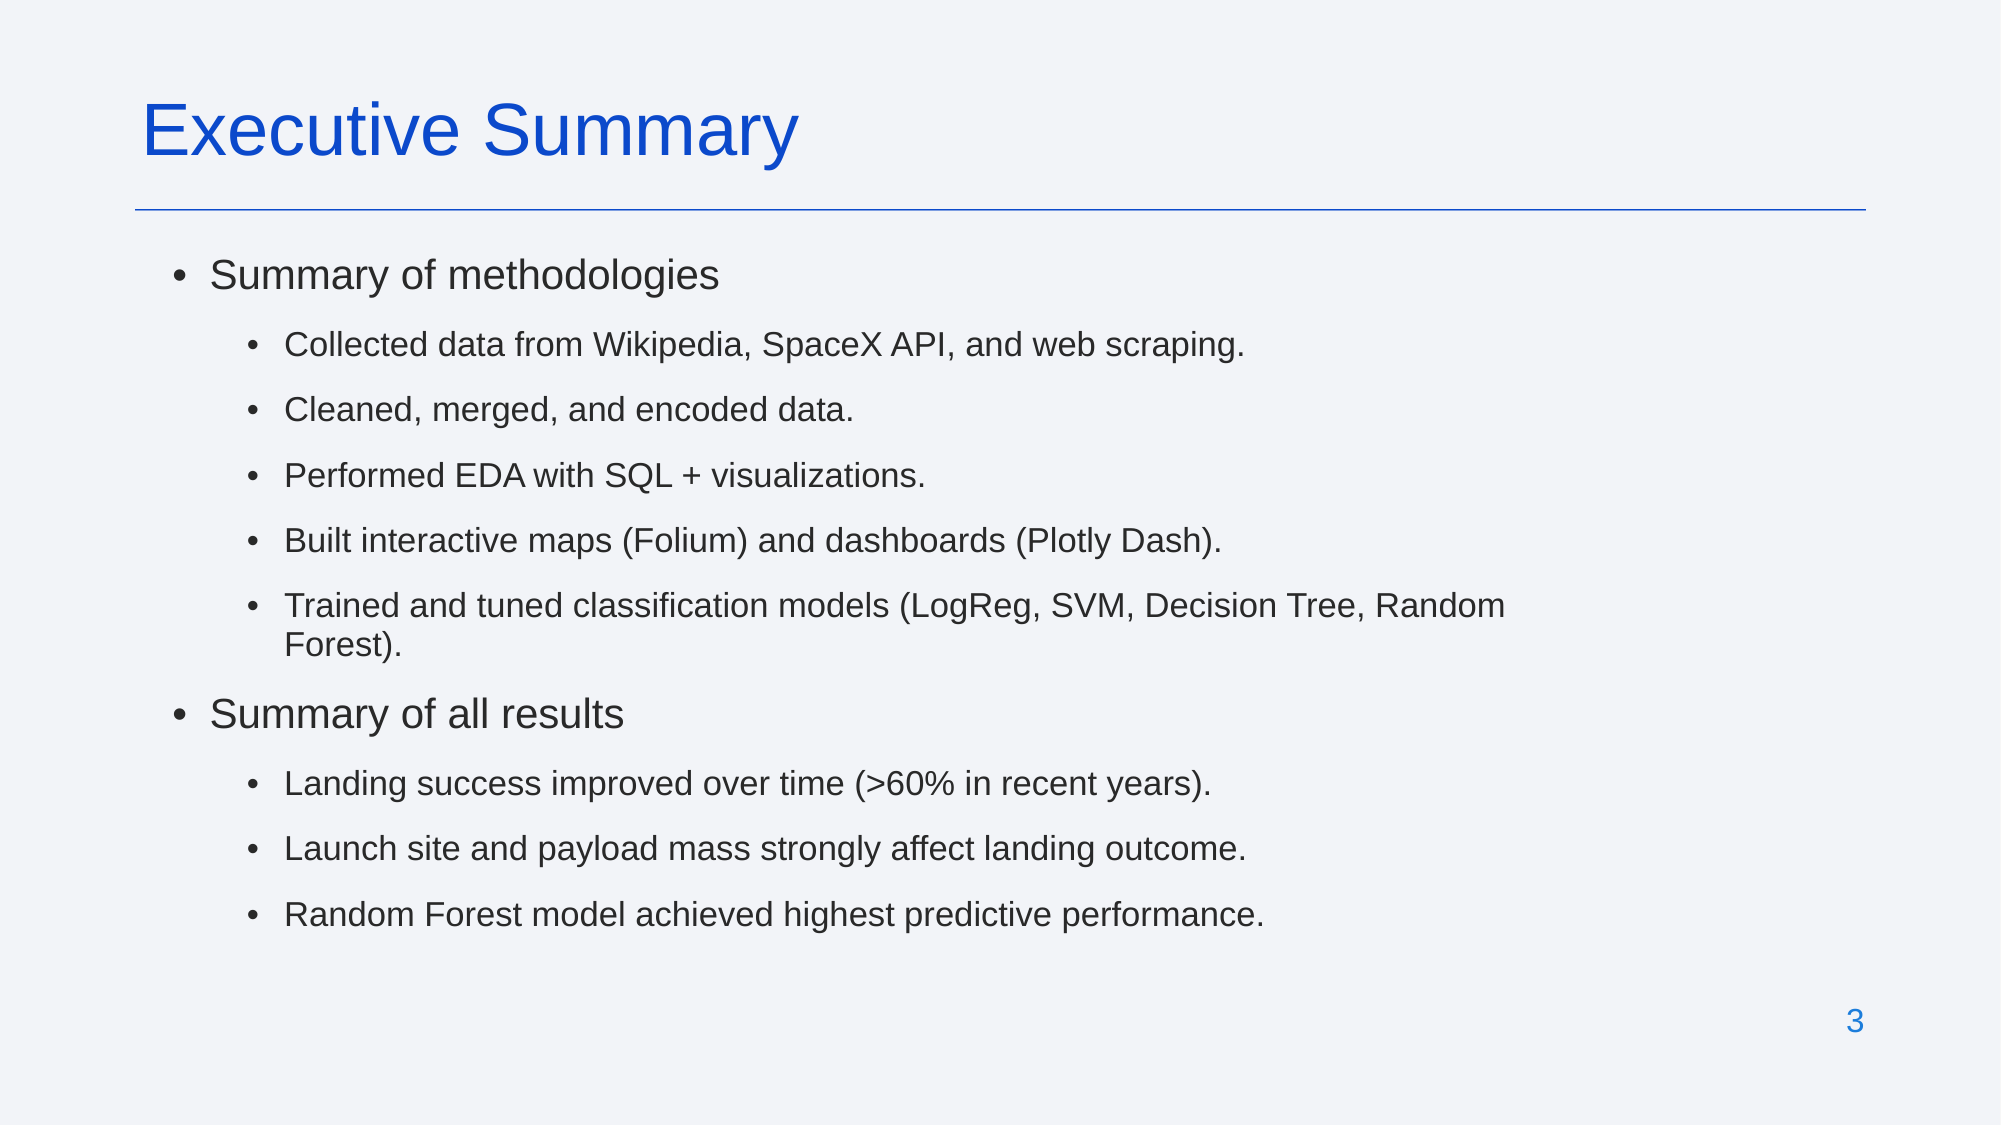

Executive Summary
Summary of methodologies
Collected data from Wikipedia, SpaceX API, and web scraping.
Cleaned, merged, and encoded data.
Performed EDA with SQL + visualizations.
Built interactive maps (Folium) and dashboards (Plotly Dash).
Trained and tuned classification models (LogReg, SVM, Decision Tree, Random Forest).
Summary of all results
Landing success improved over time (>60% in recent years).
Launch site and payload mass strongly affect landing outcome.
Random Forest model achieved highest predictive performance.
3